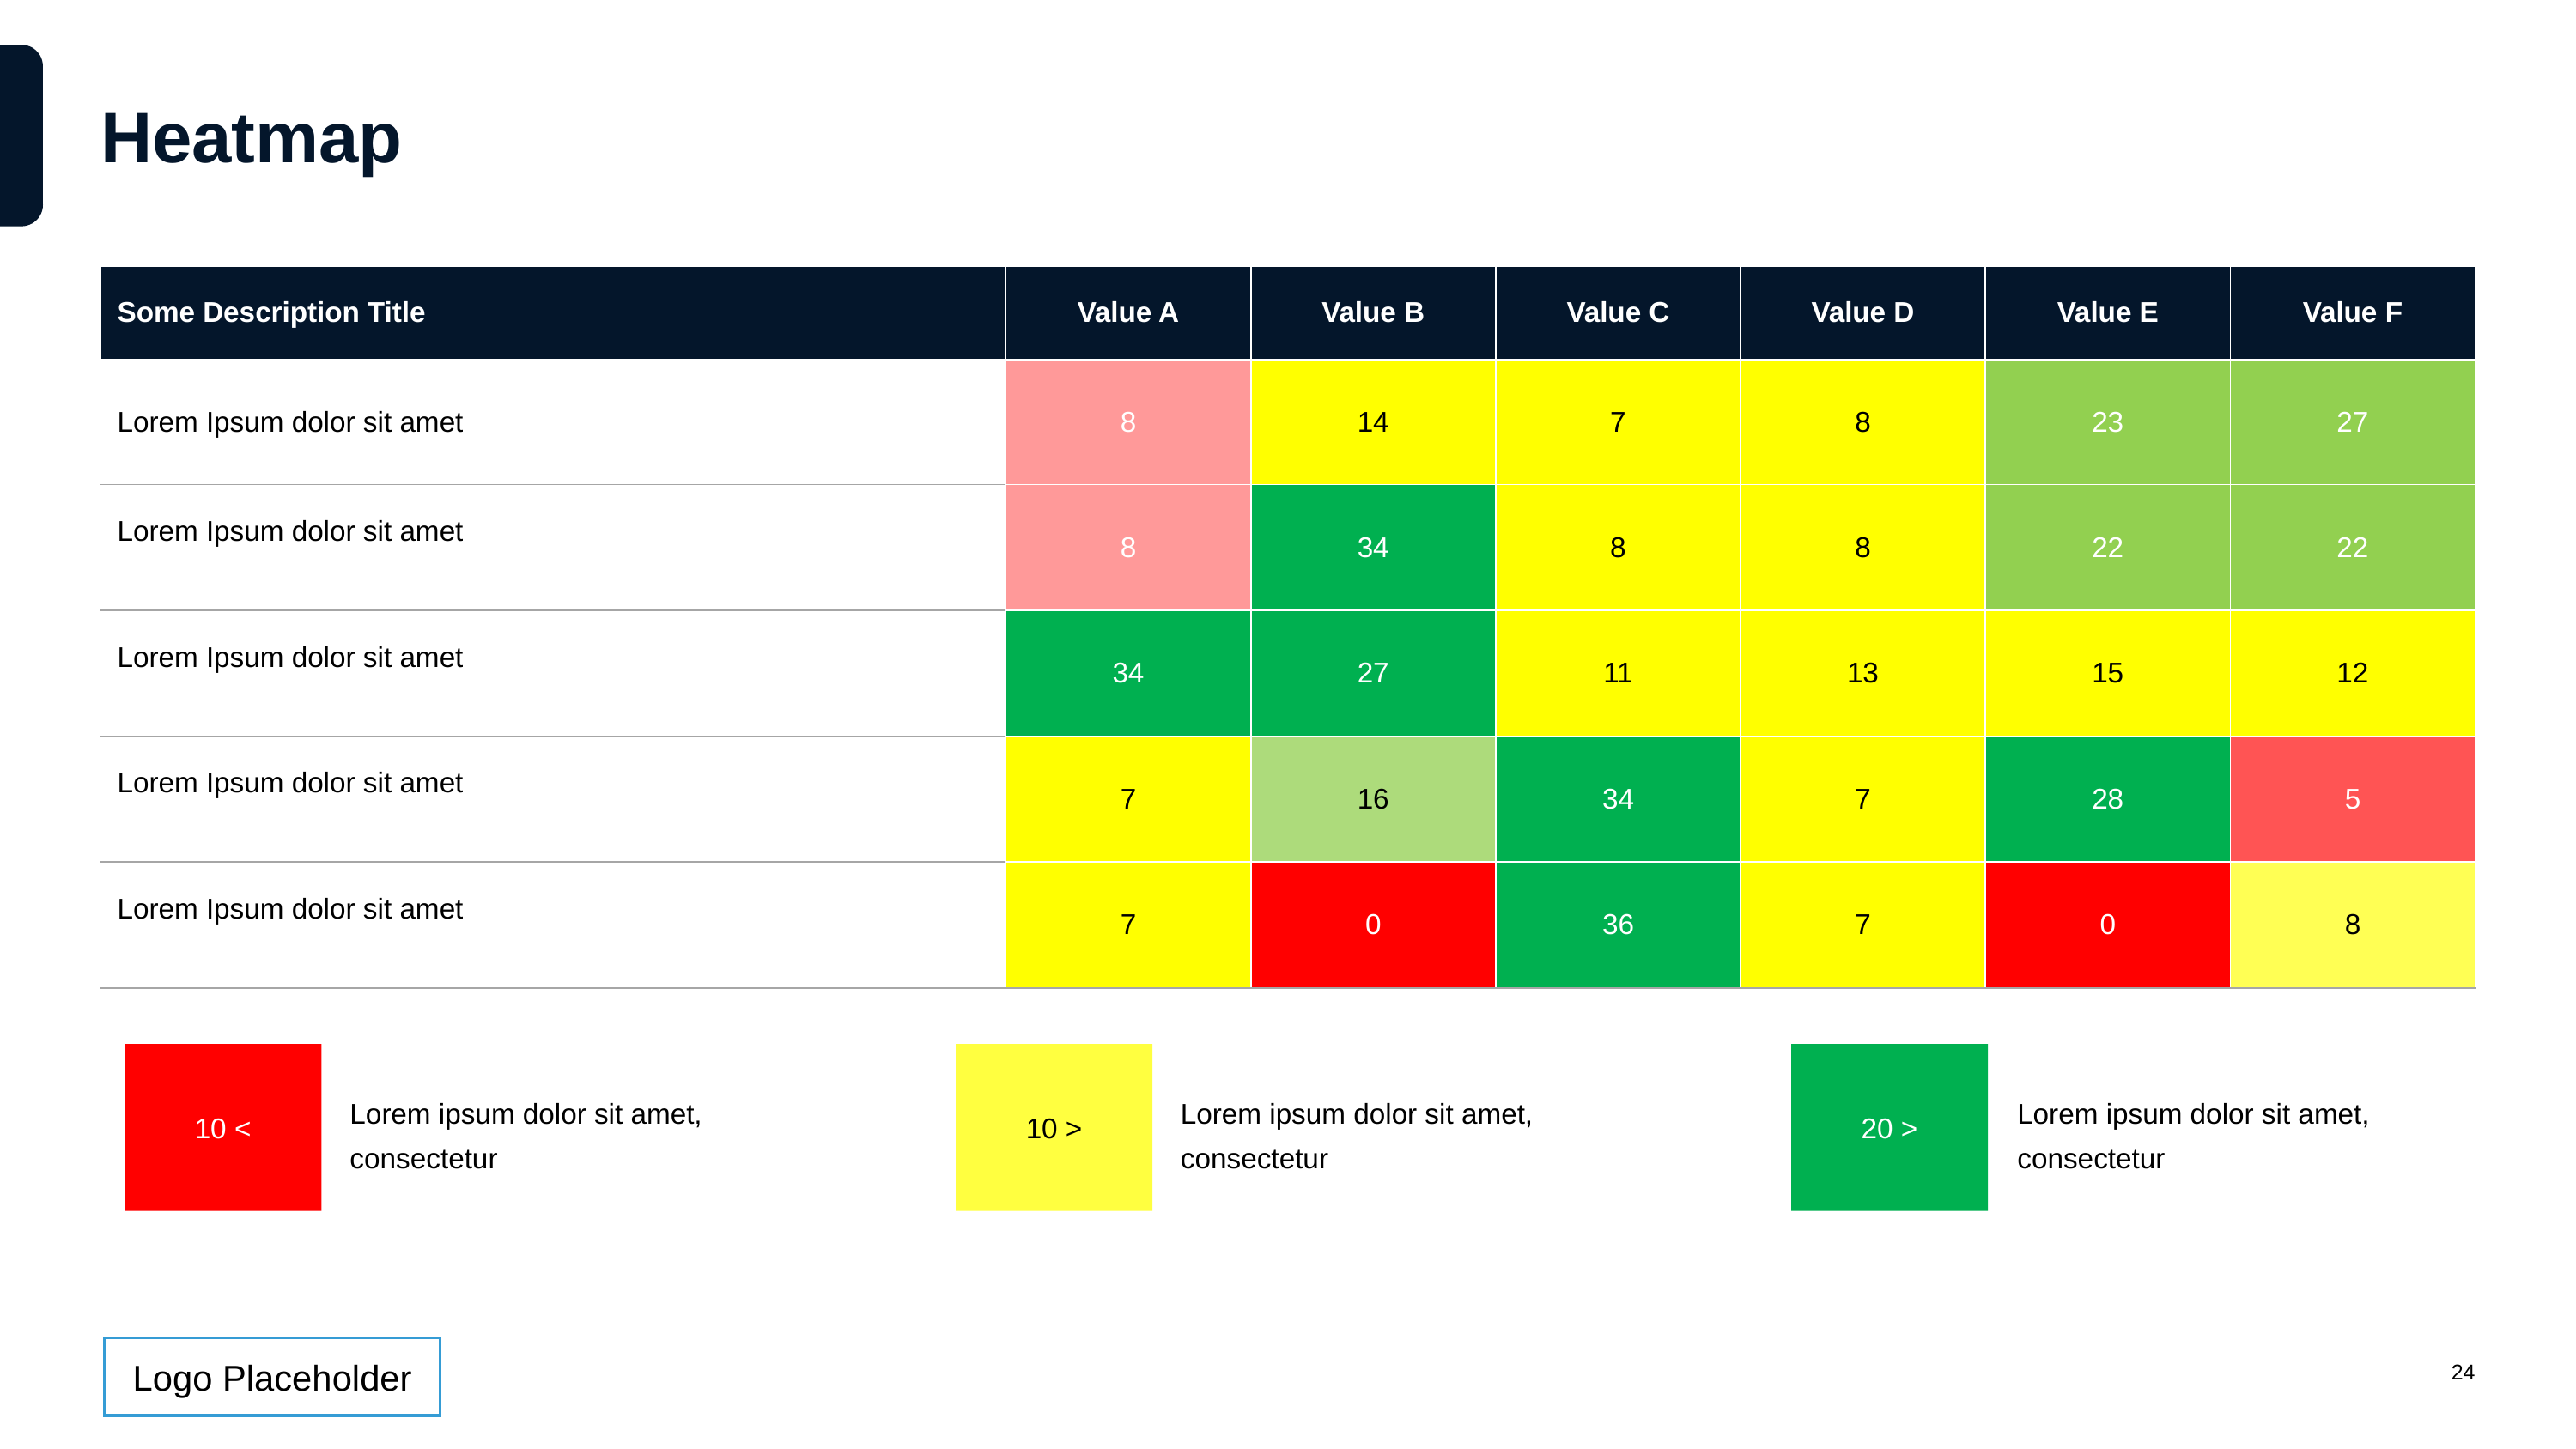

# Heatmap
| Some Description Title | Value A | Value B | Value C | Value D | Value E | Value F |
| --- | --- | --- | --- | --- | --- | --- |
| Lorem Ipsum dolor sit amet | 8 | 14 | 7 | 8 | 23 | 27 |
| Lorem Ipsum dolor sit amet | 8 | 34 | 8 | 8 | 22 | 22 |
| Lorem Ipsum dolor sit amet | 34 | 27 | 11 | 13 | 15 | 12 |
| Lorem Ipsum dolor sit amet | 7 | 16 | 34 | 7 | 28 | 5 |
| Lorem Ipsum dolor sit amet | 7 | 0 | 36 | 7 | 0 | 8 |
10 <
10 >
20 >
Lorem ipsum dolor sit amet, consectetur
Lorem ipsum dolor sit amet, consectetur
Lorem ipsum dolor sit amet, consectetur
24